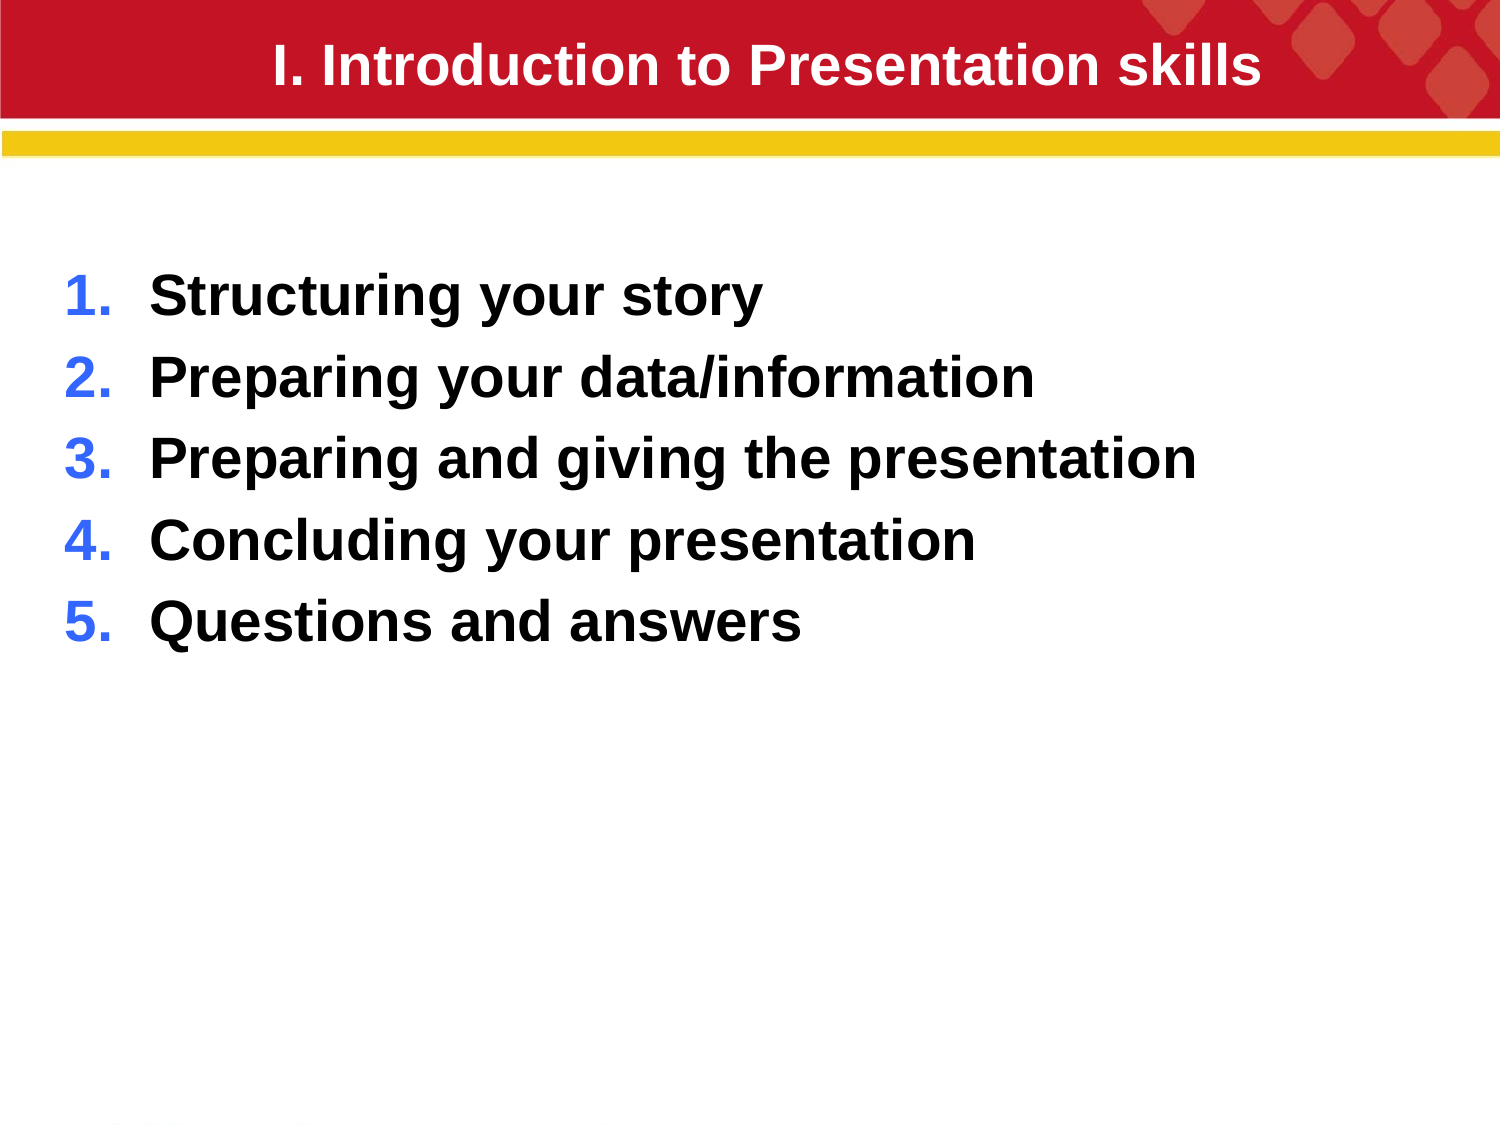

# I. Introduction to Presentation skills
Structuring your story
Preparing your data/information
Preparing and giving the presentation
Concluding your presentation
Questions and answers